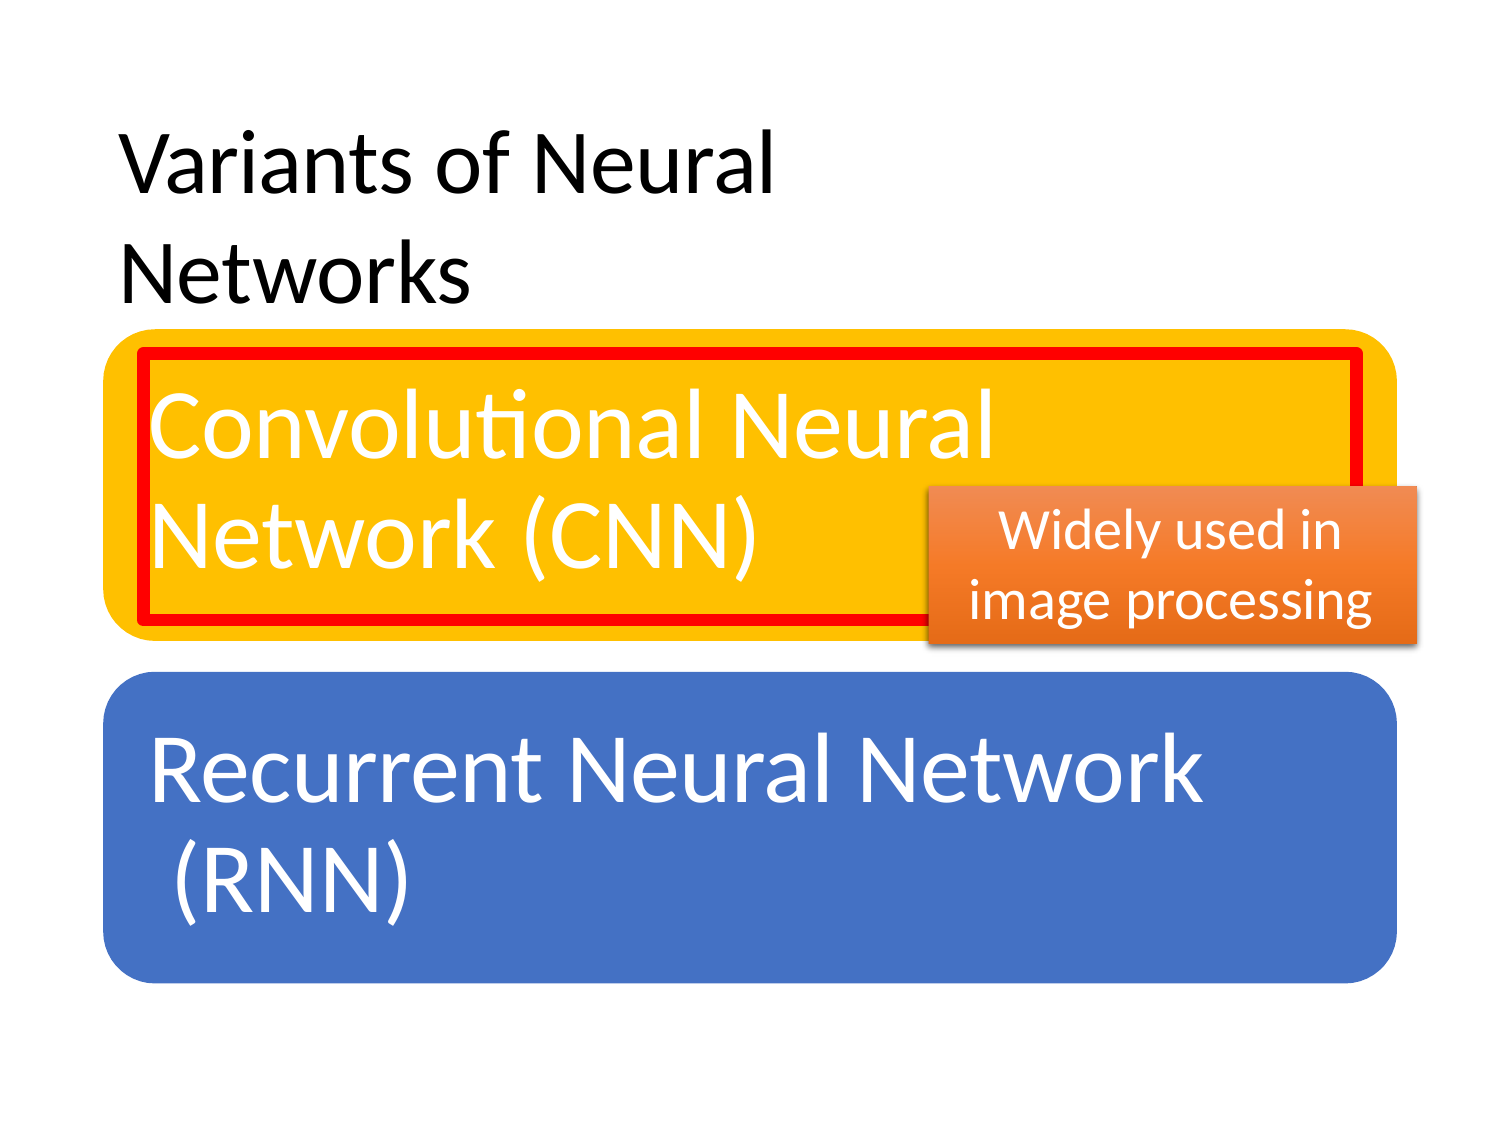

Variants of Neural Networks

# Convolutional Neural
Network (CNN)

Widely used in  image processing

Recurrent Neural Network  (RNN)